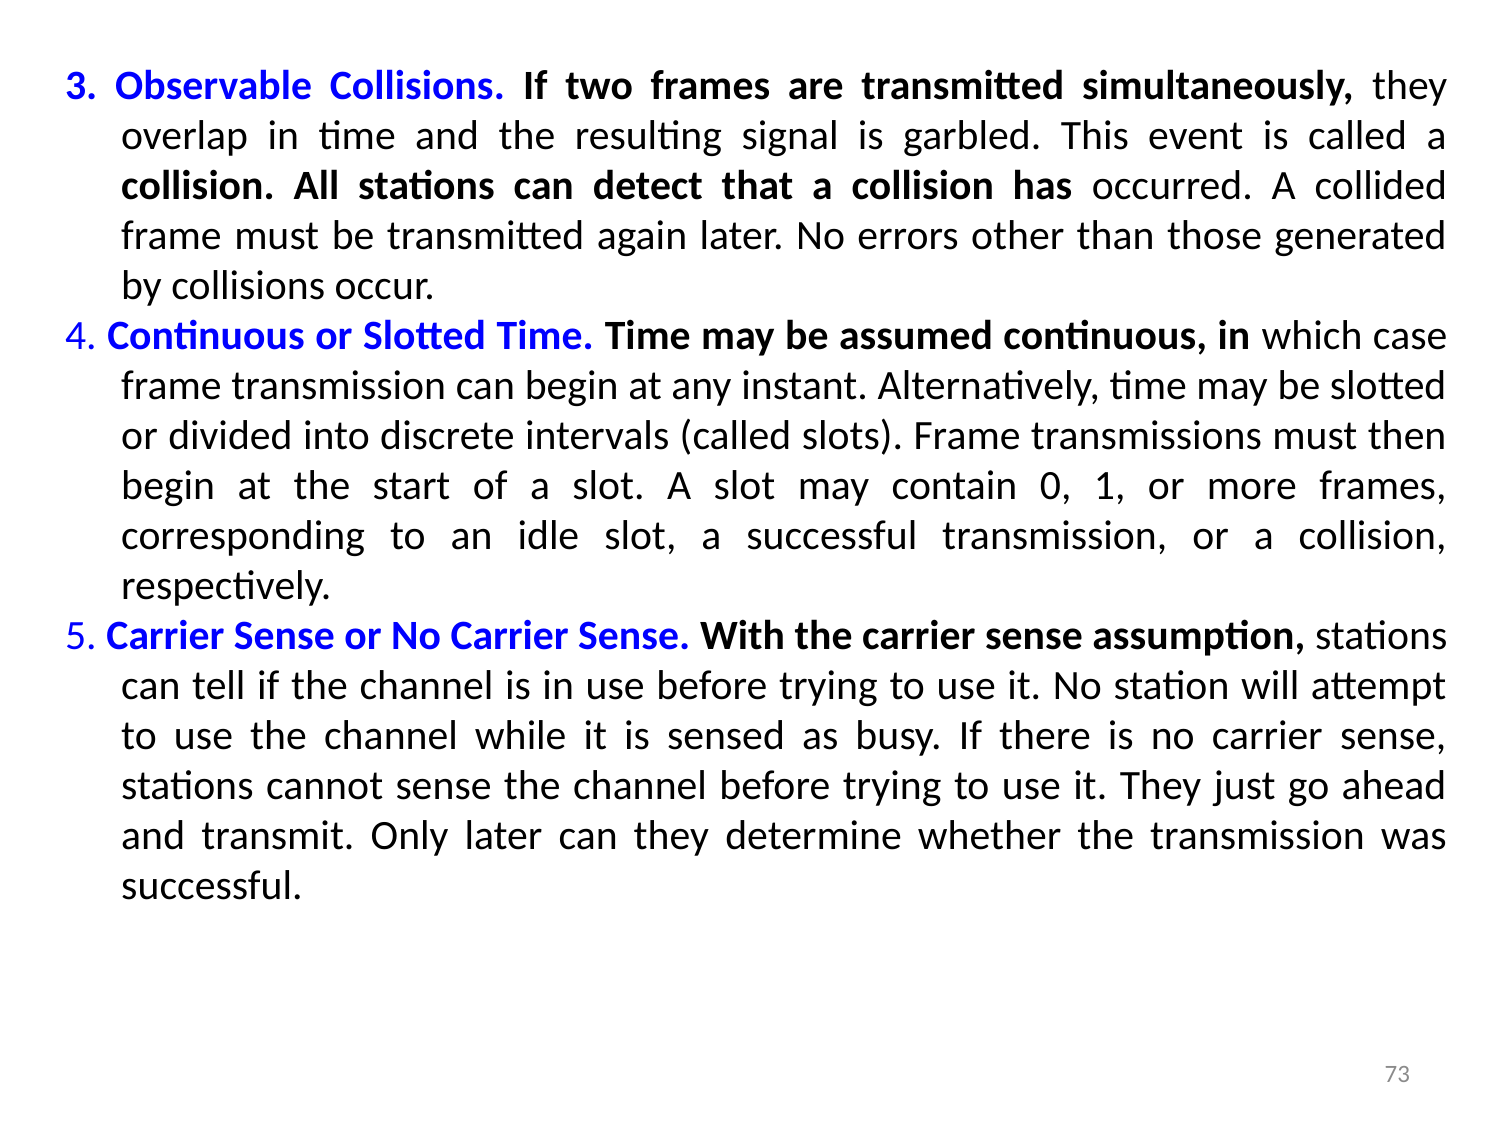

3. Observable Collisions. If two frames are transmitted simultaneously, they overlap in time and the resulting signal is garbled. This event is called a collision. All stations can detect that a collision has occurred. A collided frame must be transmitted again later. No errors other than those generated by collisions occur.
4. Continuous or Slotted Time. Time may be assumed continuous, in which case frame transmission can begin at any instant. Alternatively, time may be slotted or divided into discrete intervals (called slots). Frame transmissions must then begin at the start of a slot. A slot may contain 0, 1, or more frames, corresponding to an idle slot, a successful transmission, or a collision, respectively.
5. Carrier Sense or No Carrier Sense. With the carrier sense assumption, stations can tell if the channel is in use before trying to use it. No station will attempt to use the channel while it is sensed as busy. If there is no carrier sense, stations cannot sense the channel before trying to use it. They just go ahead and transmit. Only later can they determine whether the transmission was successful.

73